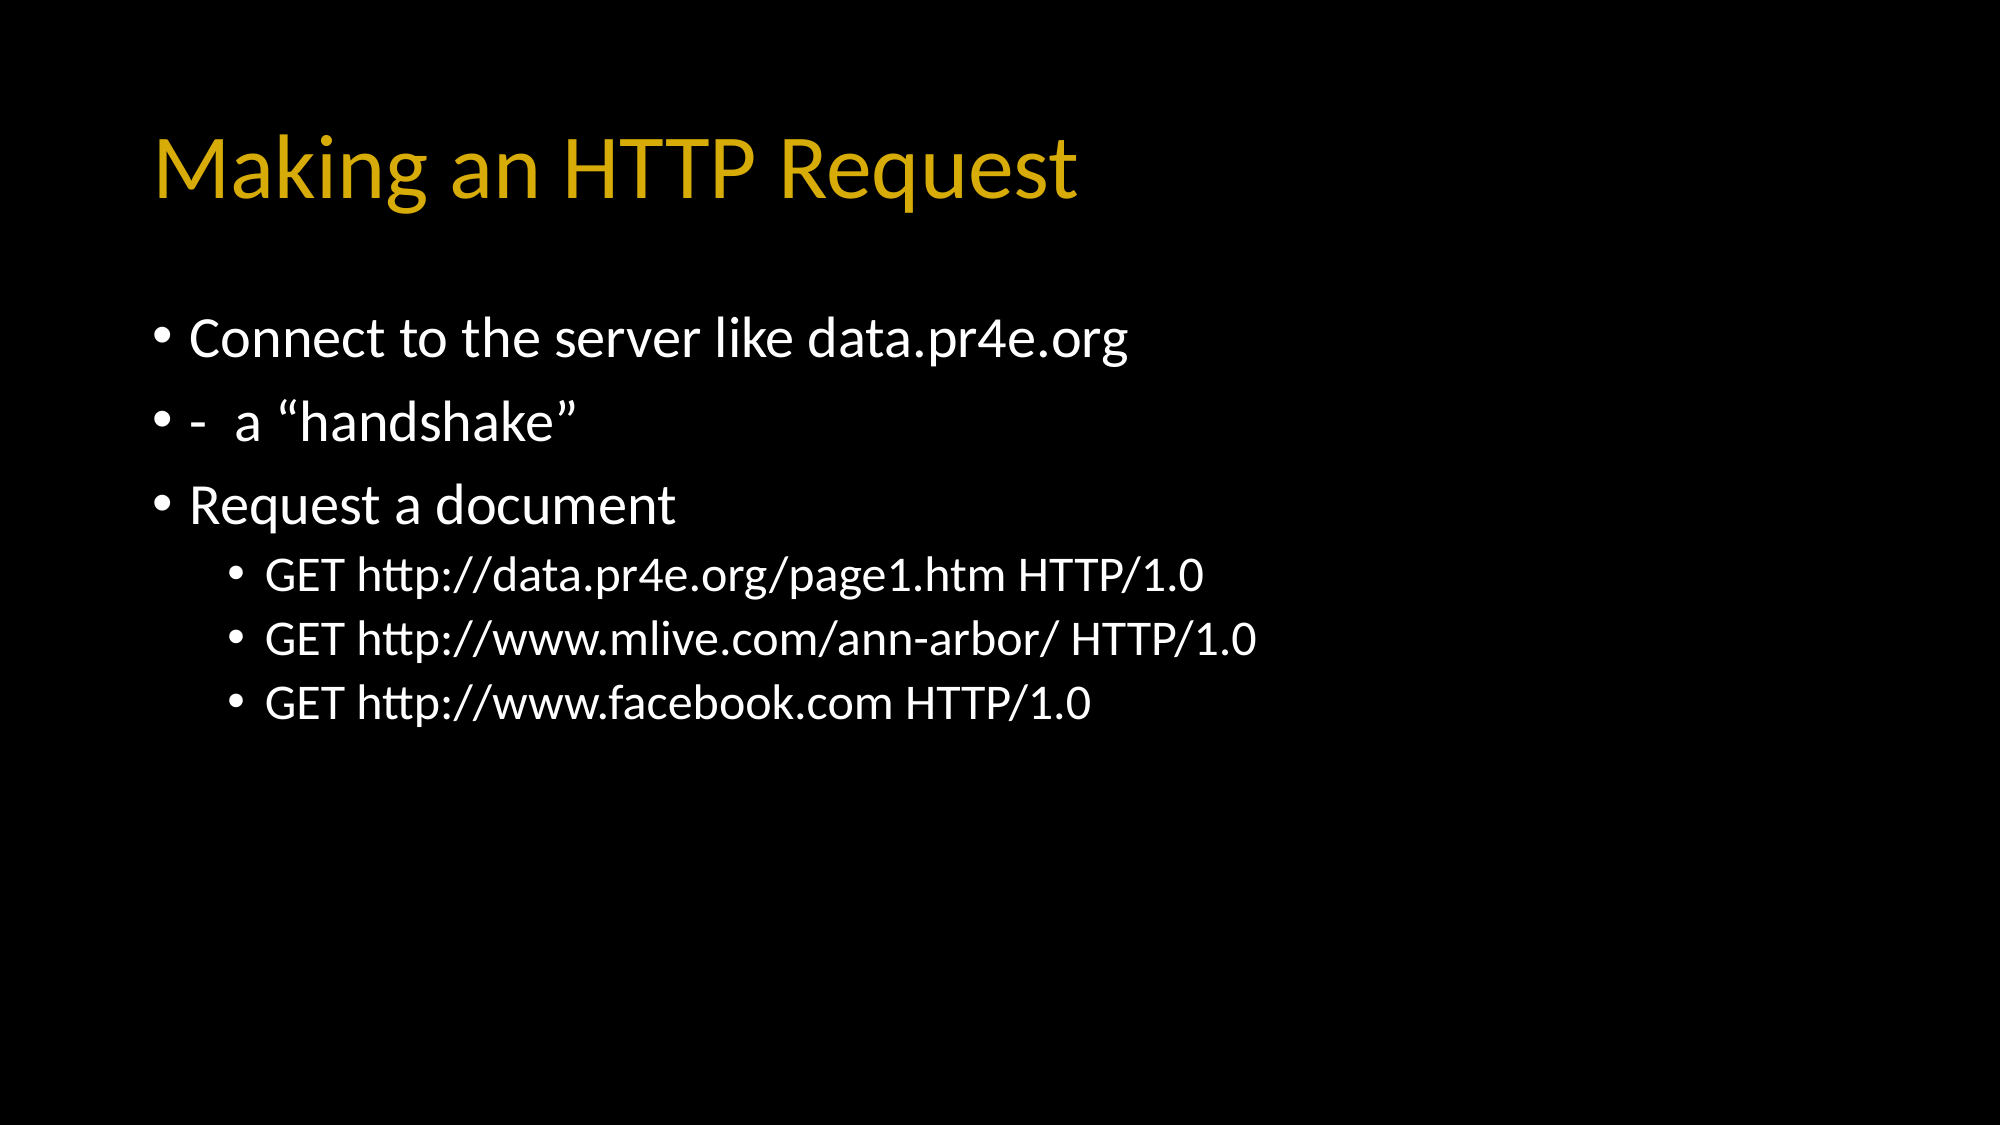

# Making an HTTP Request
Connect to the server like data.pr4e.org
-  a “handshake”
Request a document
GET http://data.pr4e.org/page1.htm HTTP/1.0
GET http://www.mlive.com/ann-arbor/ HTTP/1.0
GET http://www.facebook.com HTTP/1.0